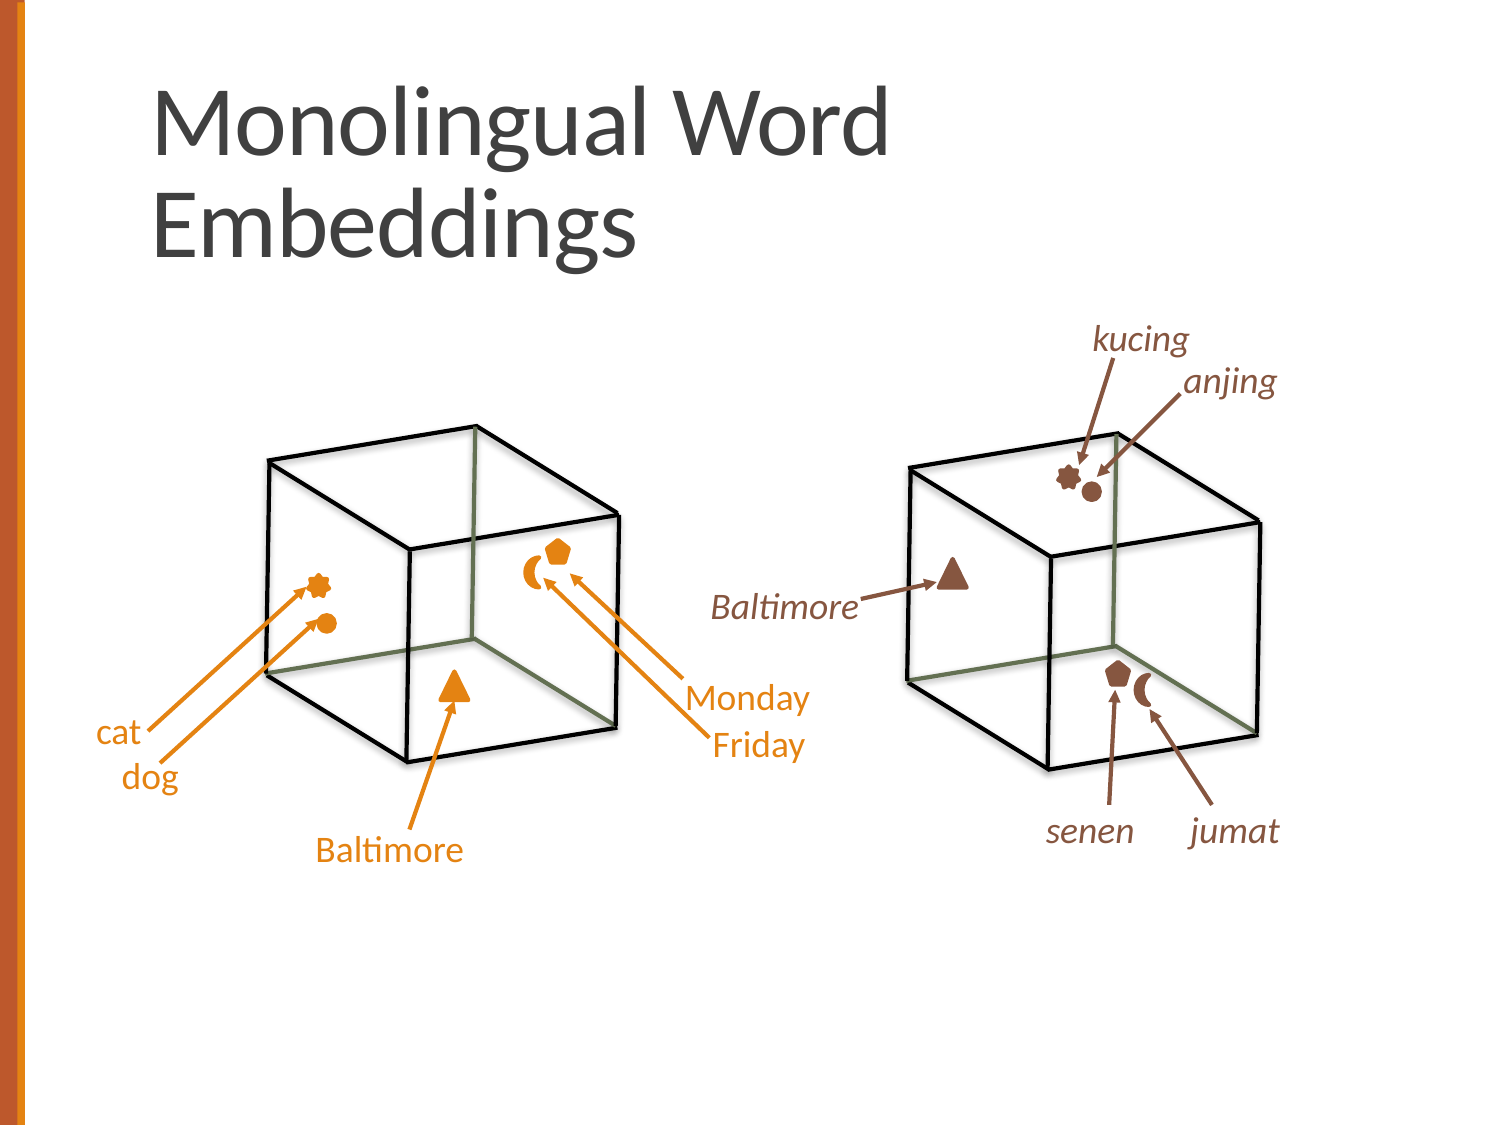

# Monolingual Word Embeddings
kucing
anjing

Baltimore

Monday

cat
Friday
dog
senen
jumat
Baltimore